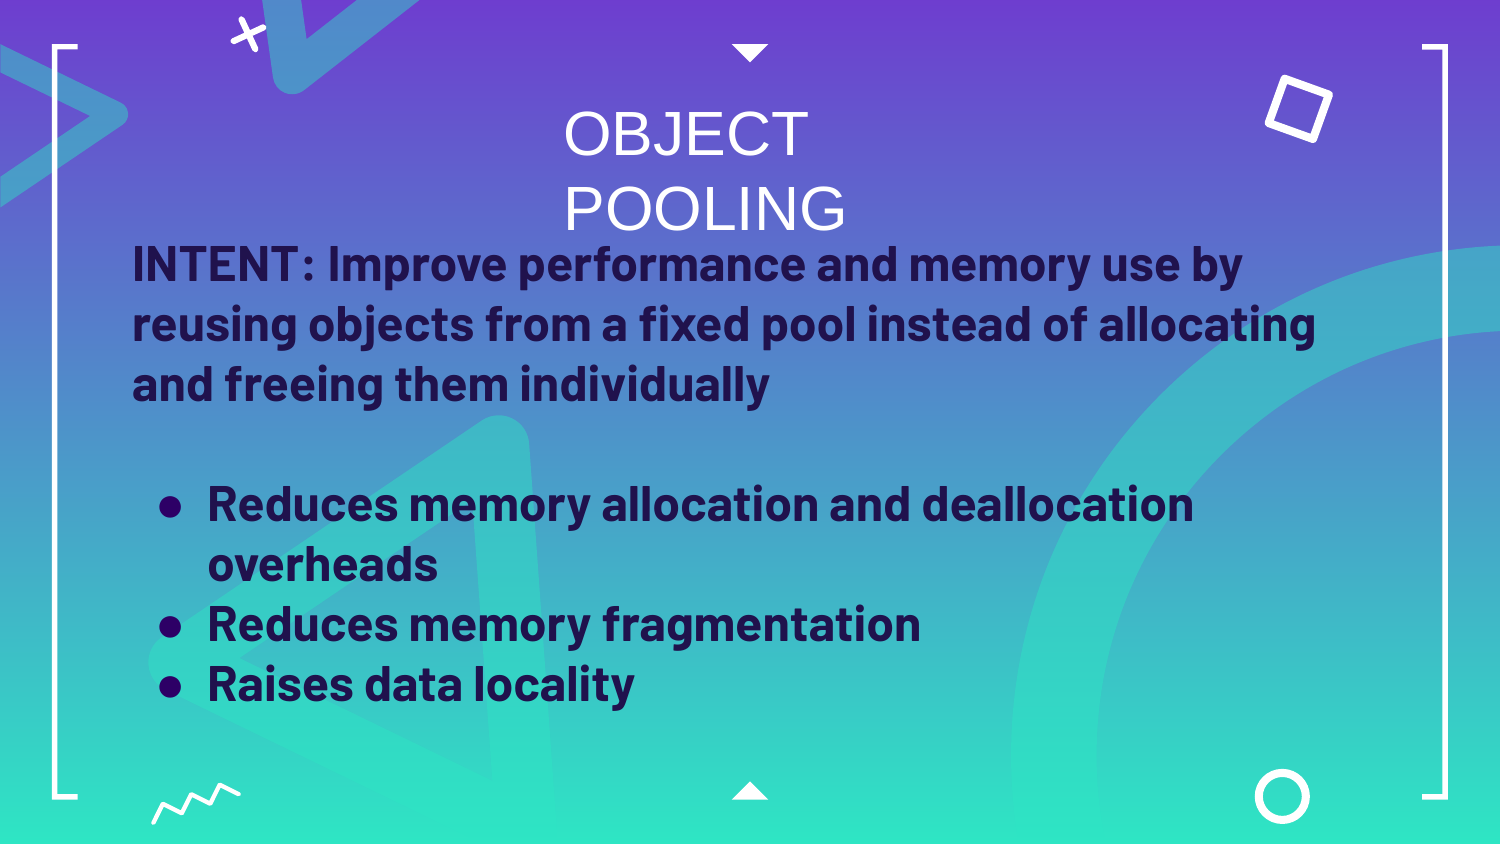

# OBJECT POOLING
INTENT: Improve performance and memory use by reusing objects from a fixed pool instead of allocating and freeing them individually

Reduces memory allocation and deallocation overheads
Reduces memory fragmentation
Raises data locality